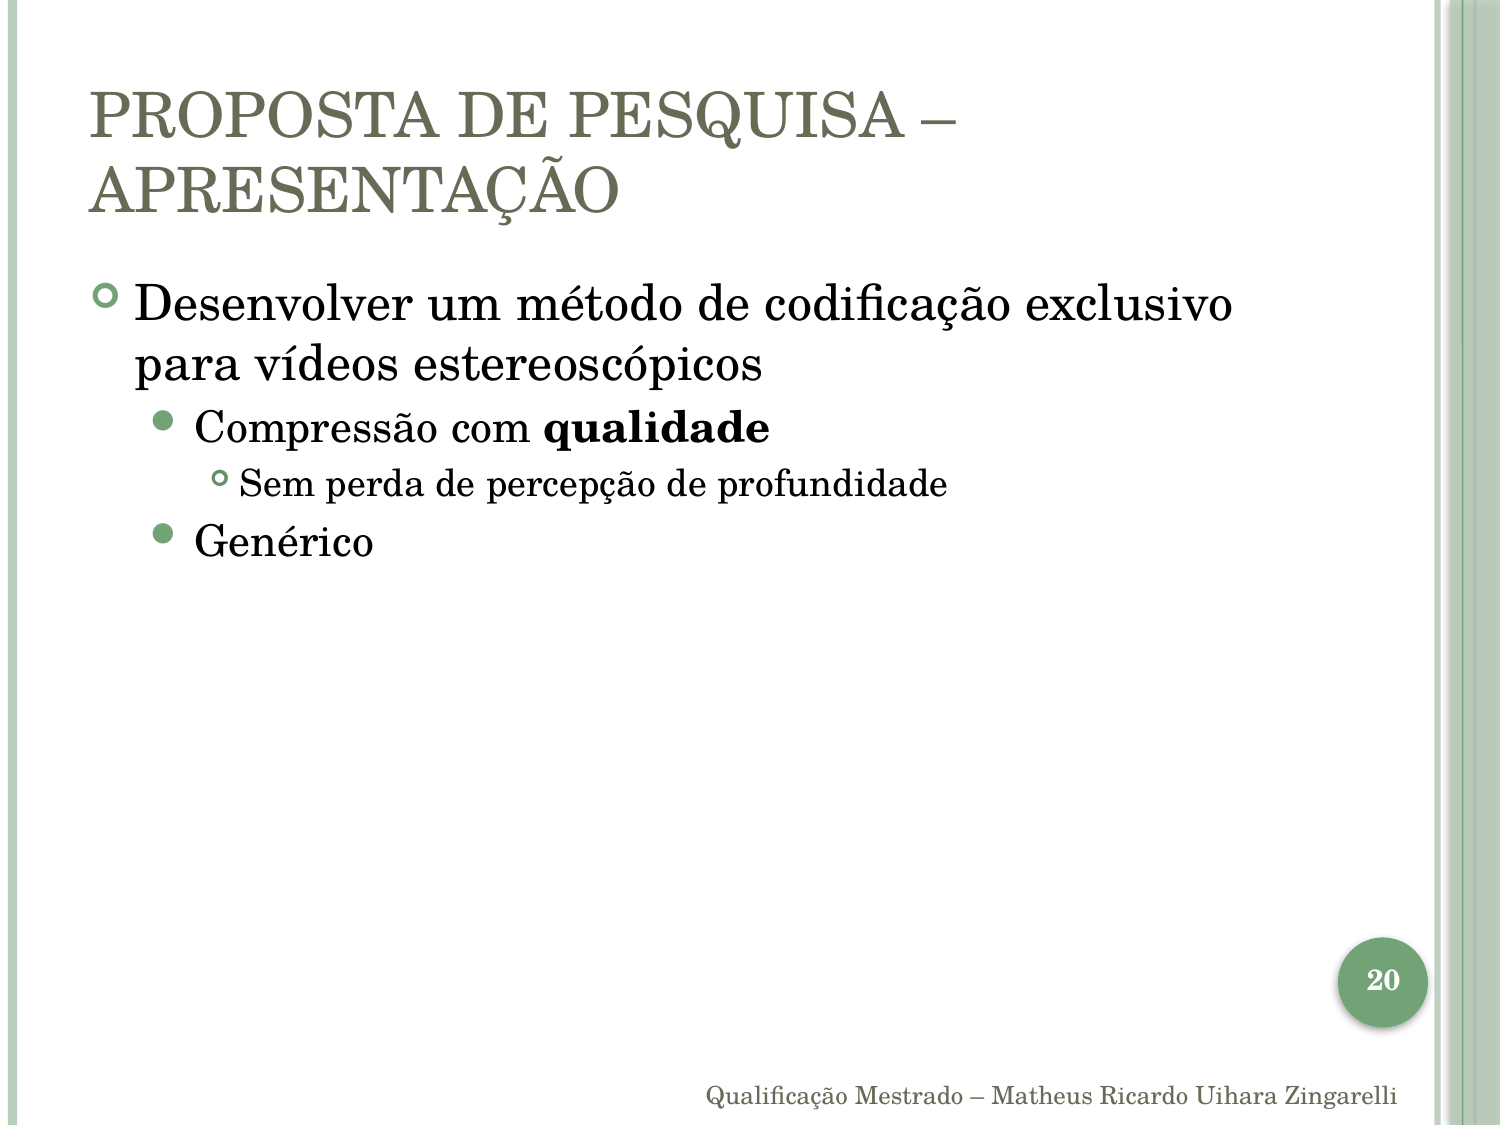

# Proposta de Pesquisa – Apresentação
Desenvolver um método de codificação exclusivo para vídeos estereoscópicos
Compressão com qualidade
Sem perda de percepção de profundidade
Genérico
20
Qualificação Mestrado – Matheus Ricardo Uihara Zingarelli